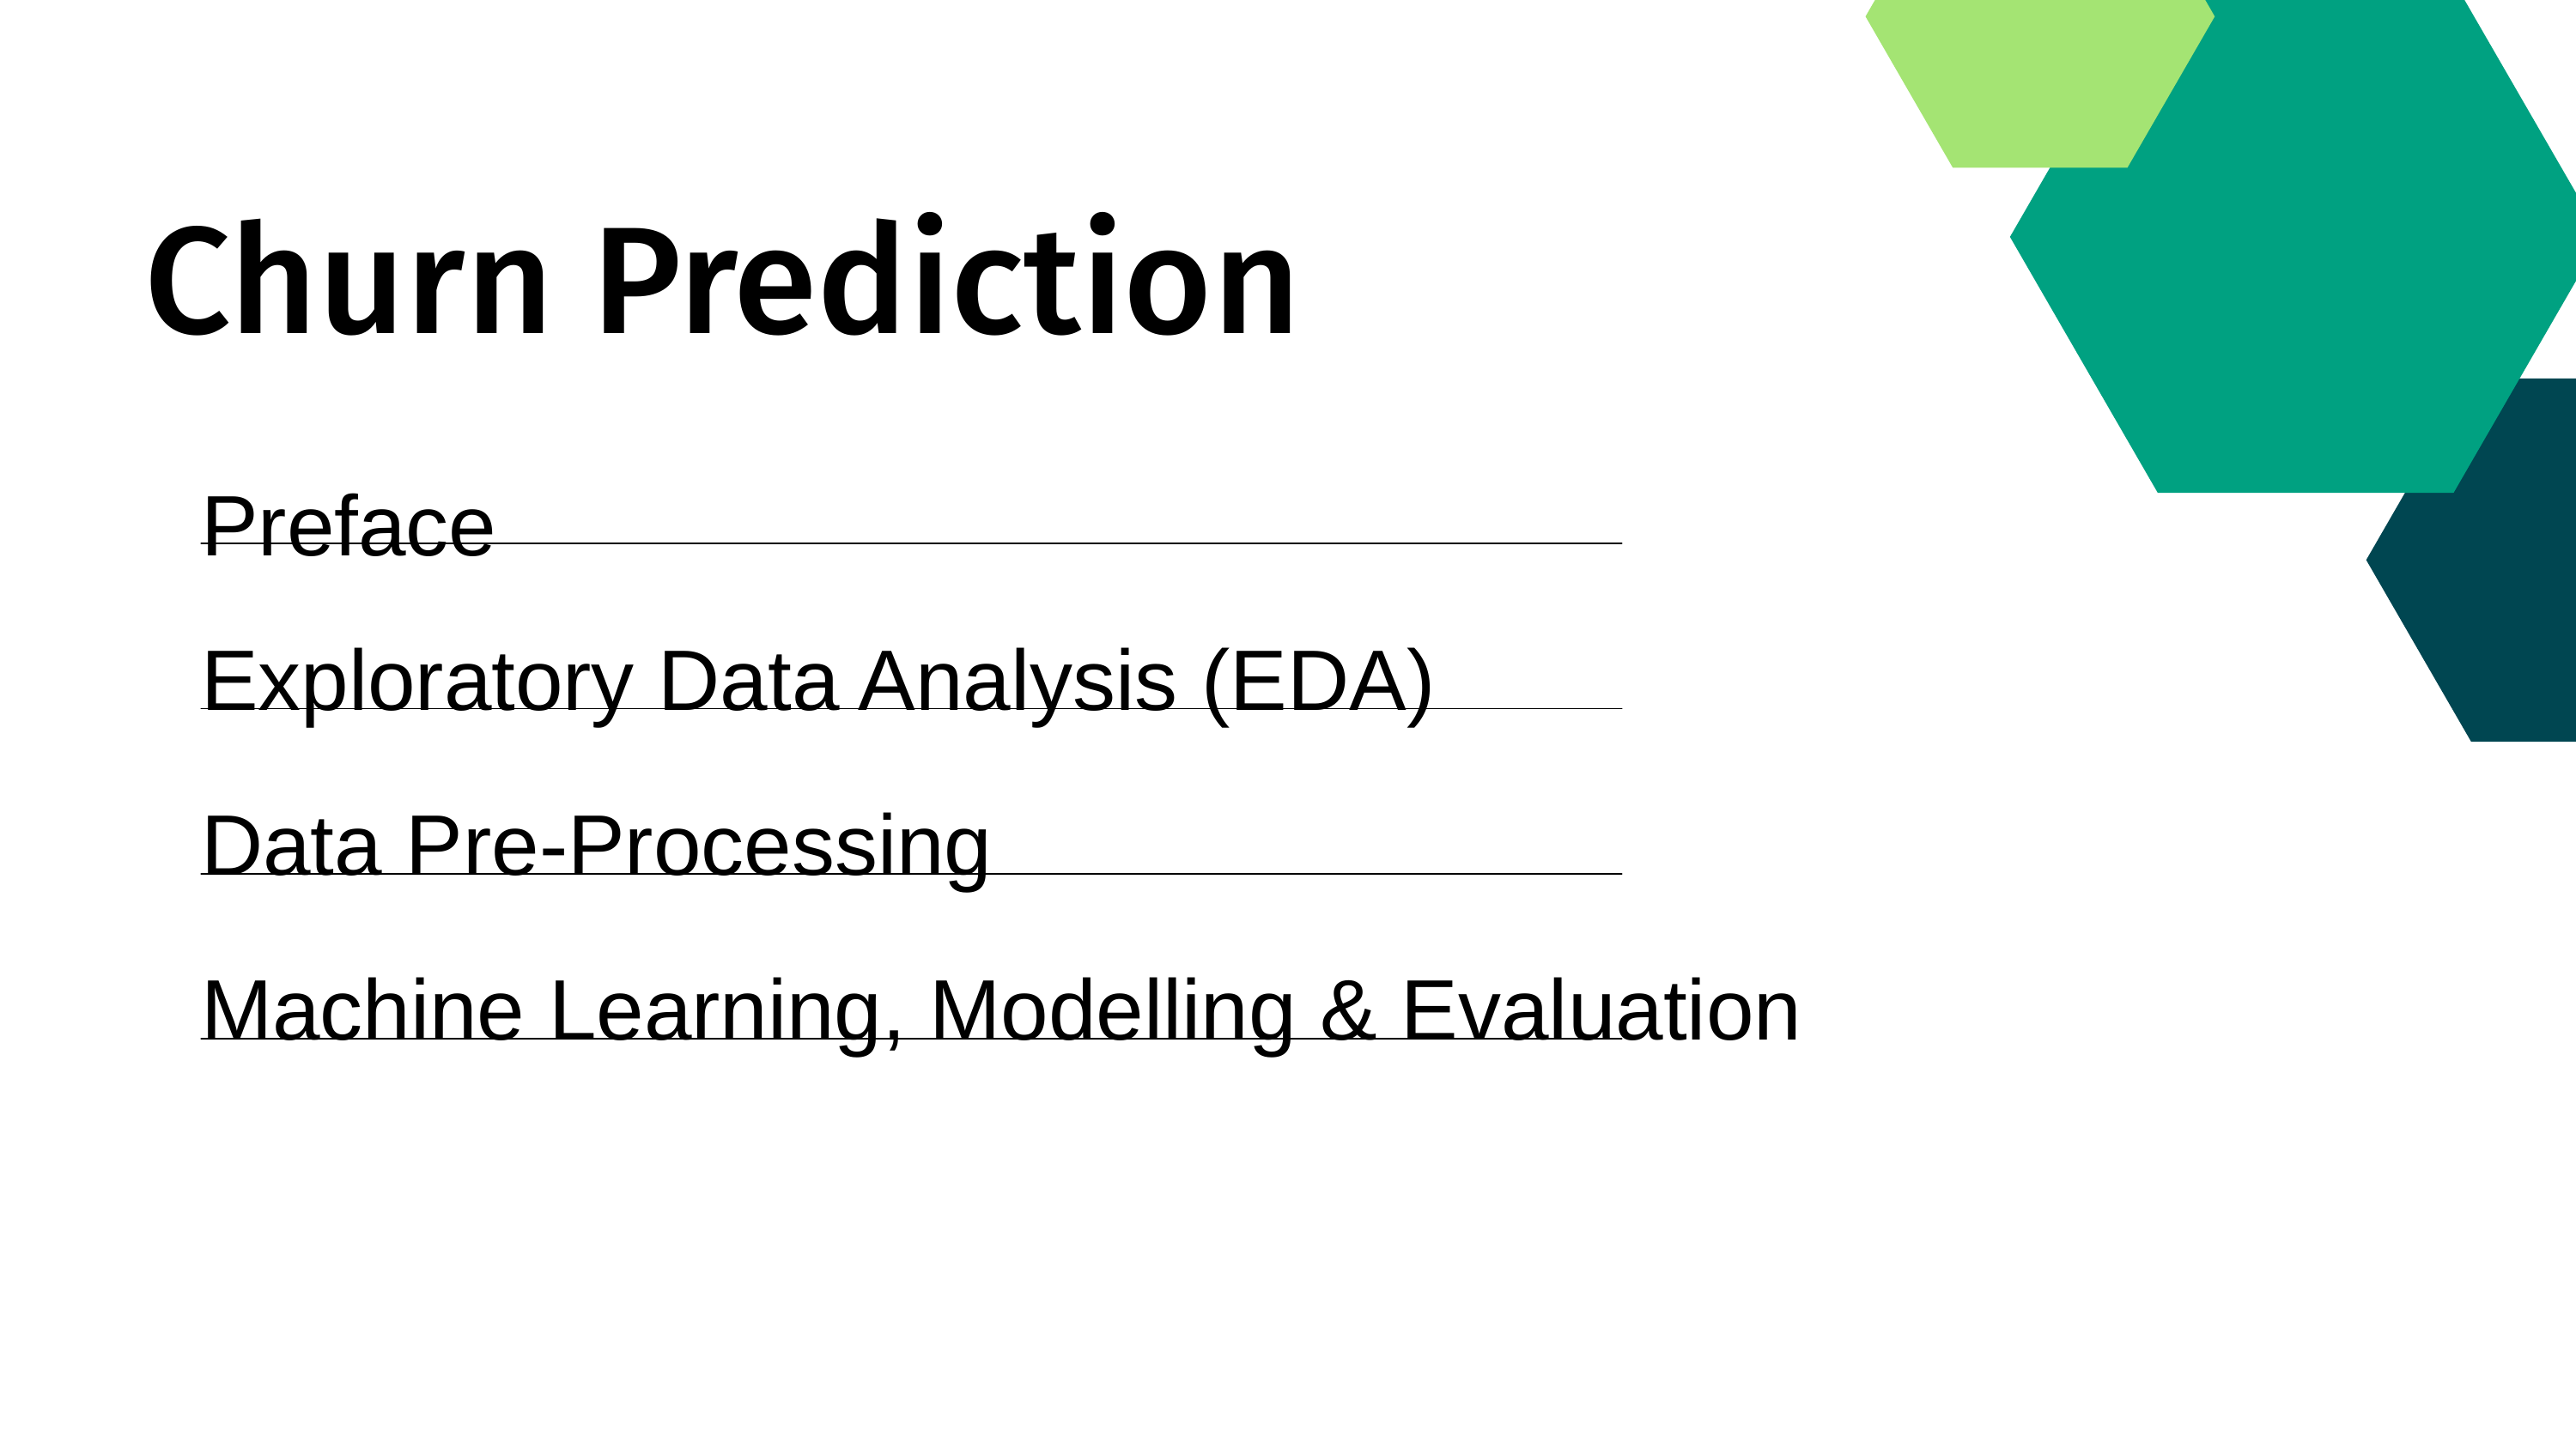

Churn Prediction

Preface
Exploratory Data Analysis (EDA)
Data Pre-Processing
Machine Learning, Modelling & Evaluation